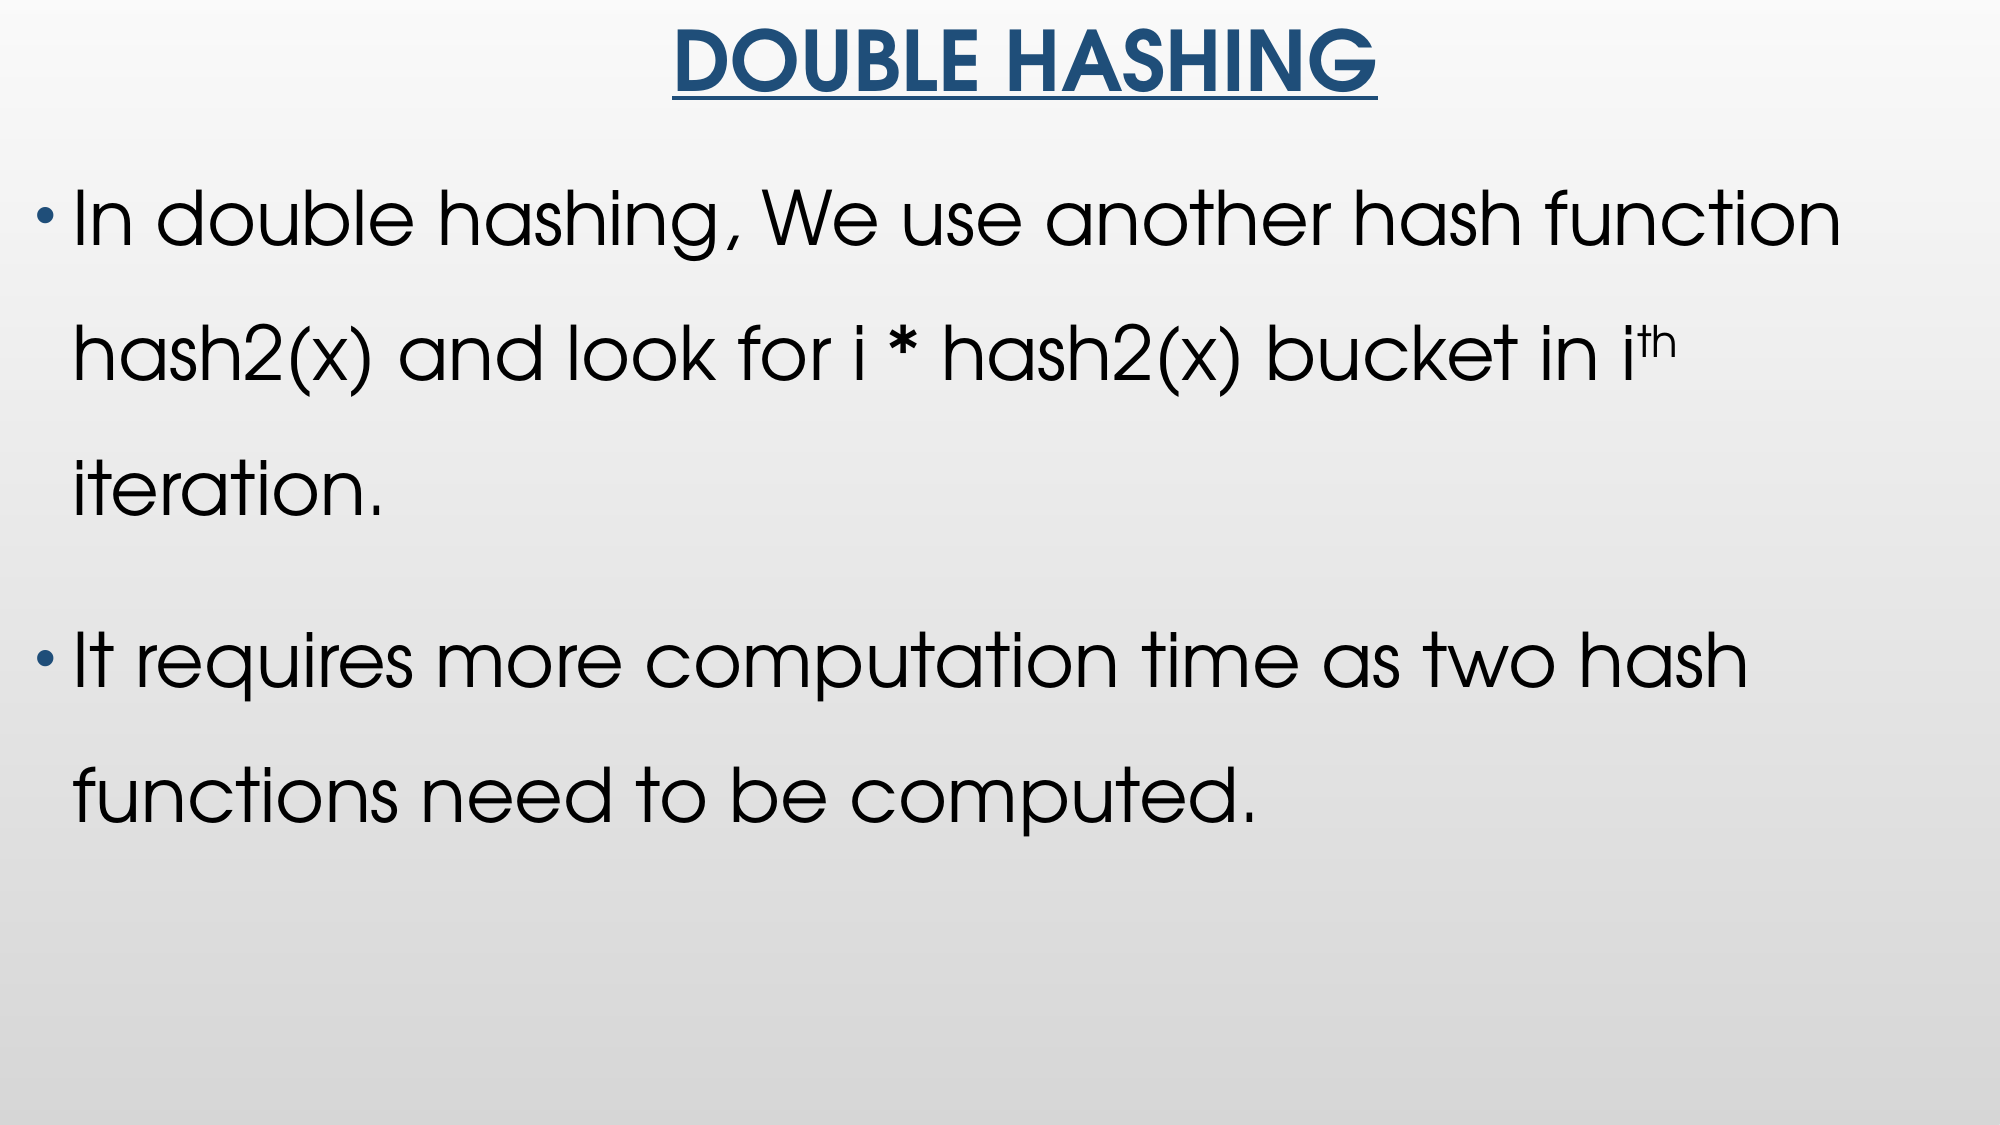

# Double Hashing
In double hashing, We use another hash function hash2(x) and look for i * hash2(x) bucket in ith iteration.
It requires more computation time as two hash functions need to be computed.